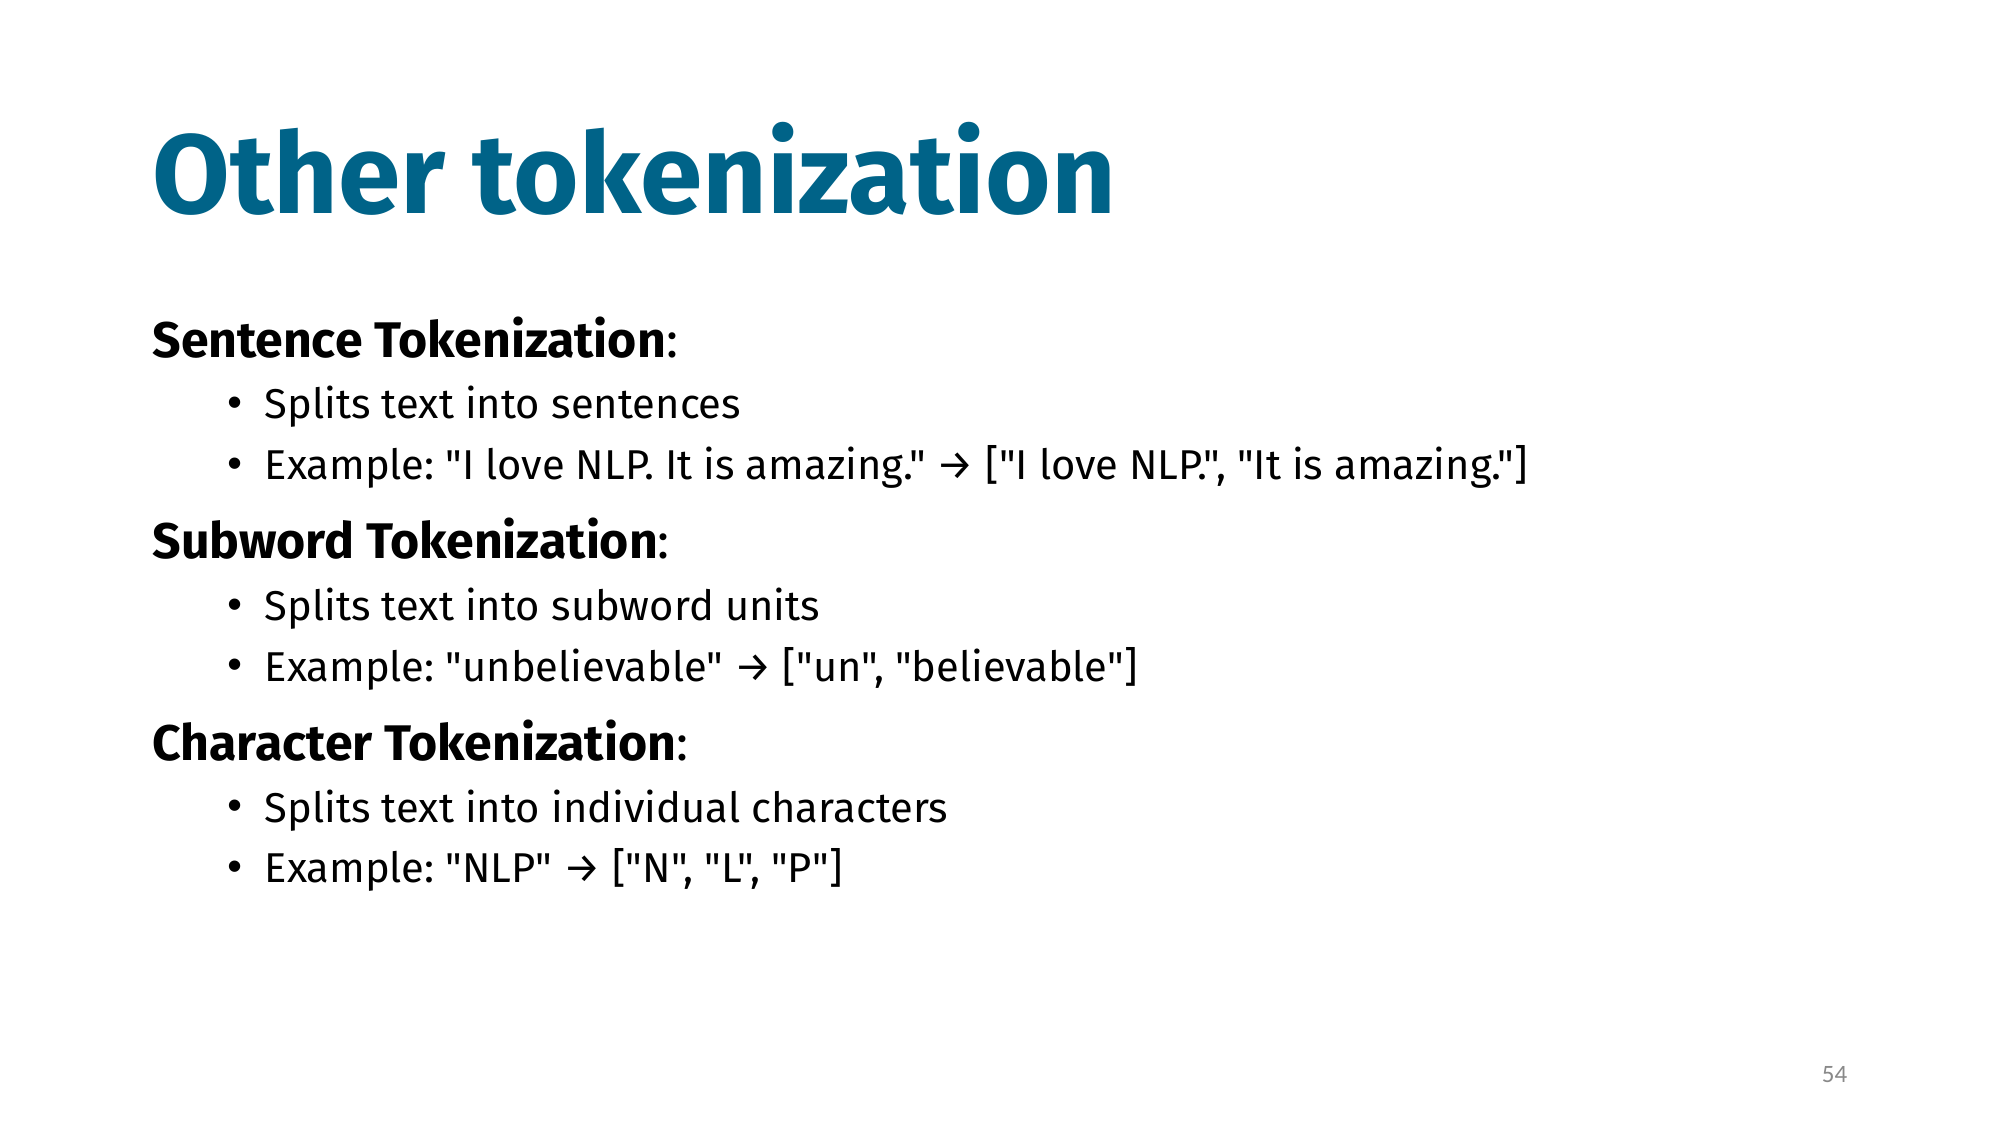

# Other tokenization
Sentence Tokenization:
Splits text into sentences
Example: "I love NLP. It is amazing." → ["I love NLP.", "It is amazing."]
Subword Tokenization:
Splits text into subword units
Example: "unbelievable" → ["un", "believable"]
Character Tokenization:
Splits text into individual characters
Example: "NLP" → ["N", "L", "P"]
54